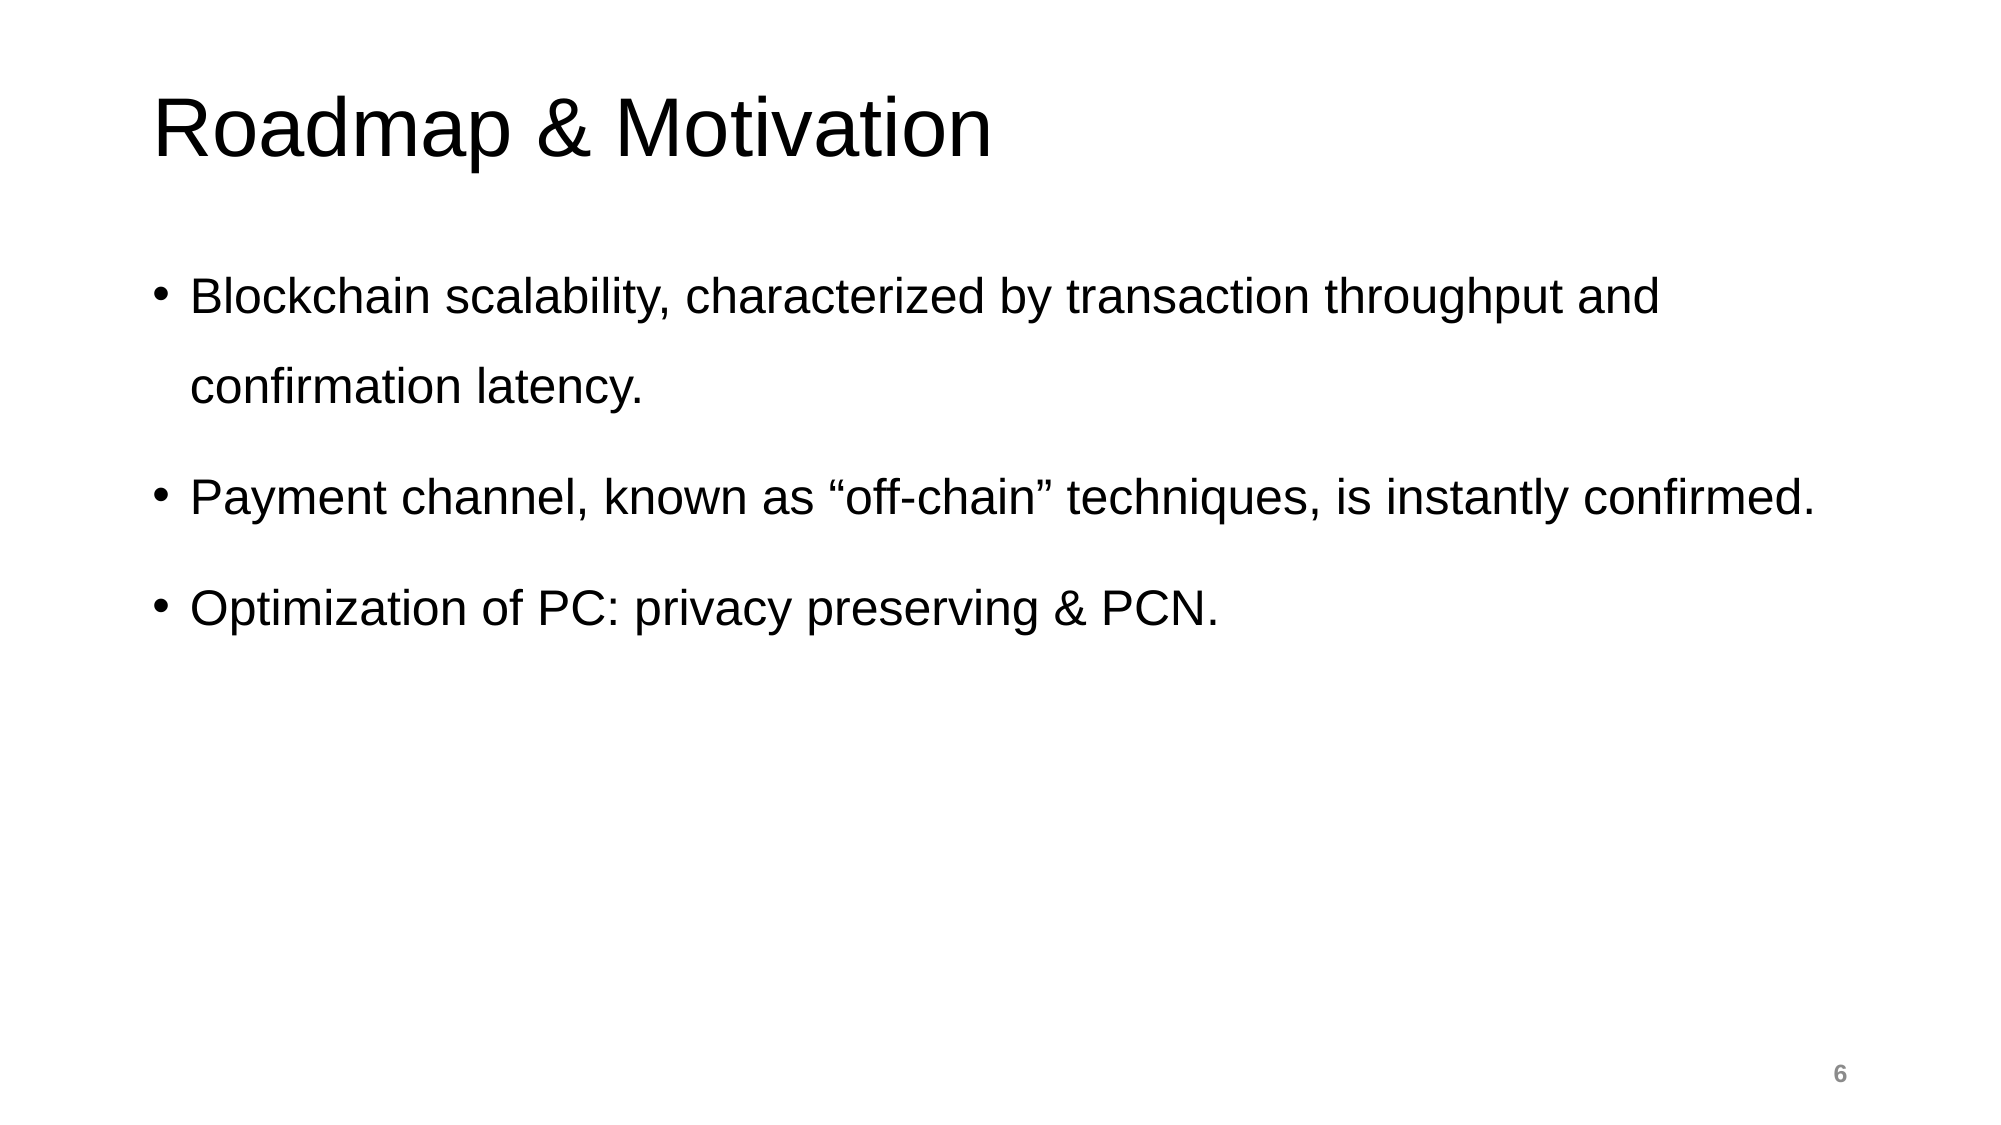

# Roadmap & Motivation
Blockchain scalability, characterized by transaction throughput and confirmation latency.
Payment channel, known as “off-chain” techniques, is instantly confirmed.
Optimization of PC: privacy preserving & PCN.
6